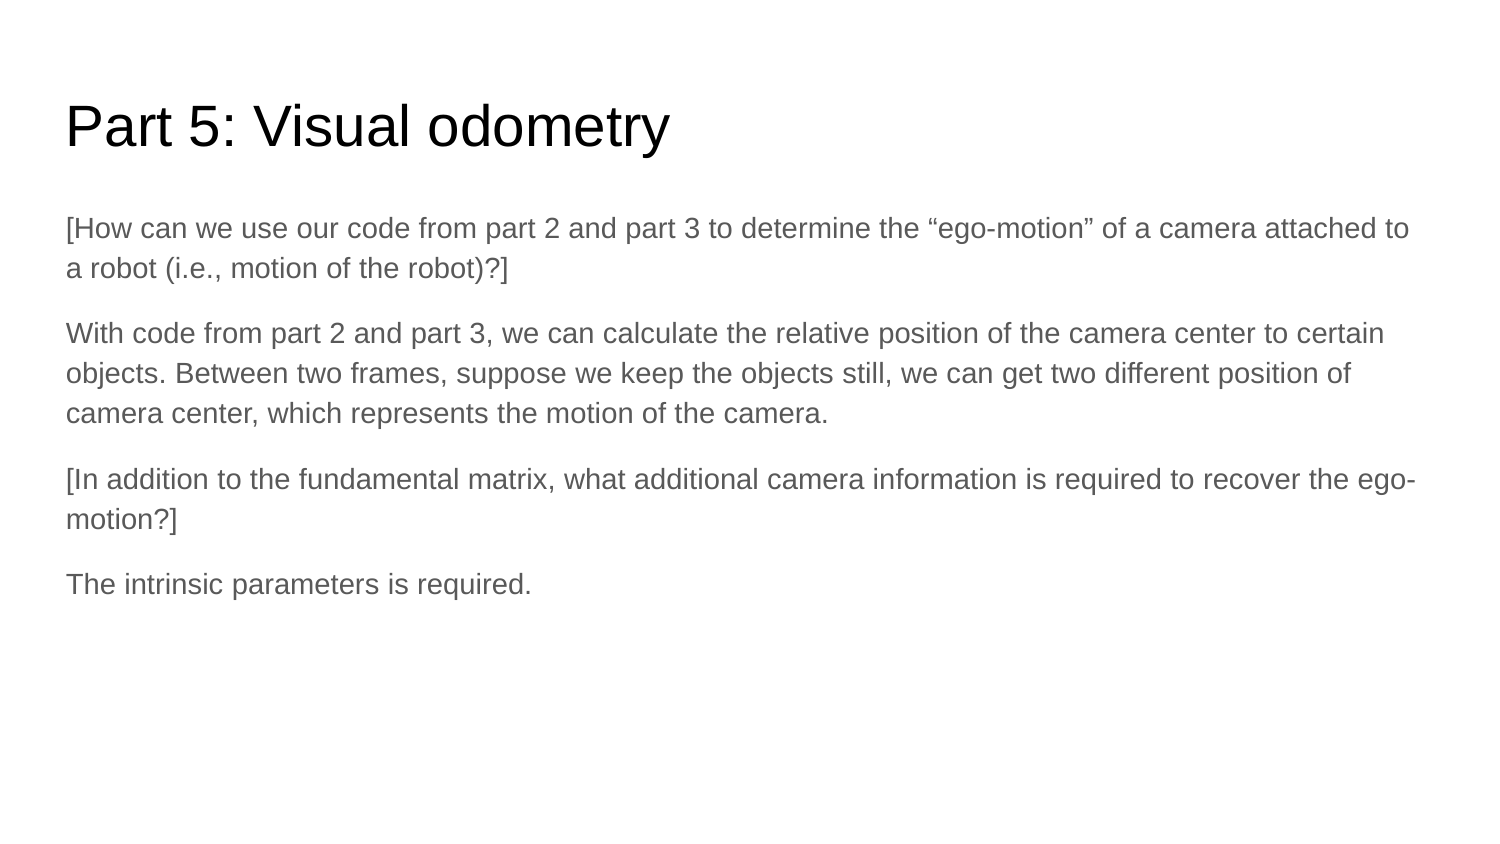

Part 5: Visual odometry

[How can we use our code from part 2 and part 3 to determine the “ego-motion” of a camera attached to a robot (i.e., motion of the robot)?]
With code from part 2 and part 3, we can calculate the relative position of the camera center to certain objects. Between two frames, suppose we keep the objects still, we can get two different position of camera center, which represents the motion of the camera.
[In addition to the fundamental matrix, what additional camera information is required to recover the ego-motion?]
The intrinsic parameters is required.